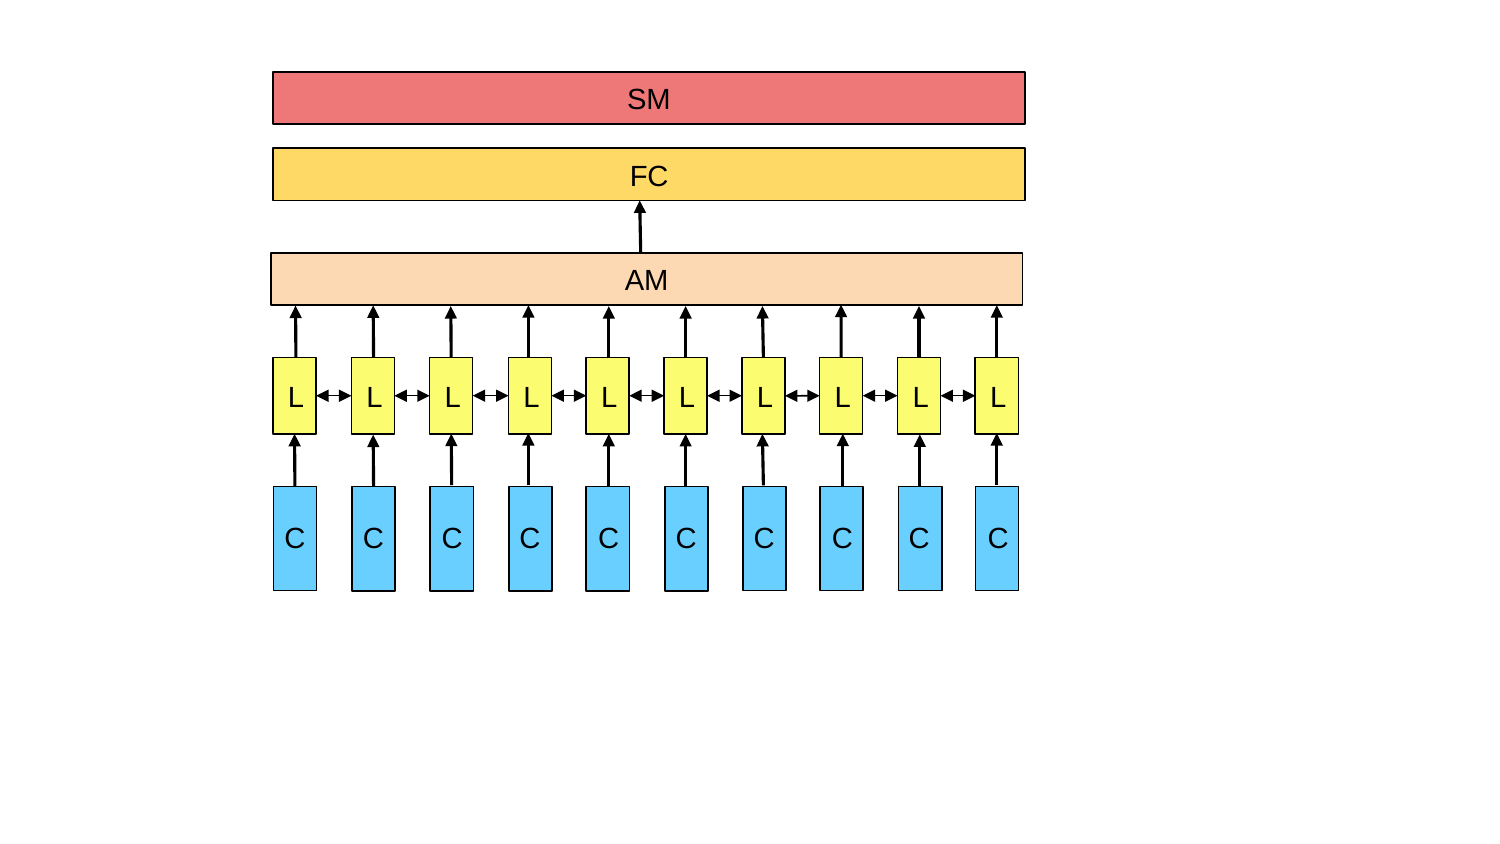

SM
FC
AM
L
L
L
L
L
L
L
L
L
L

C
C
C
C
C
C
C
C
C
C